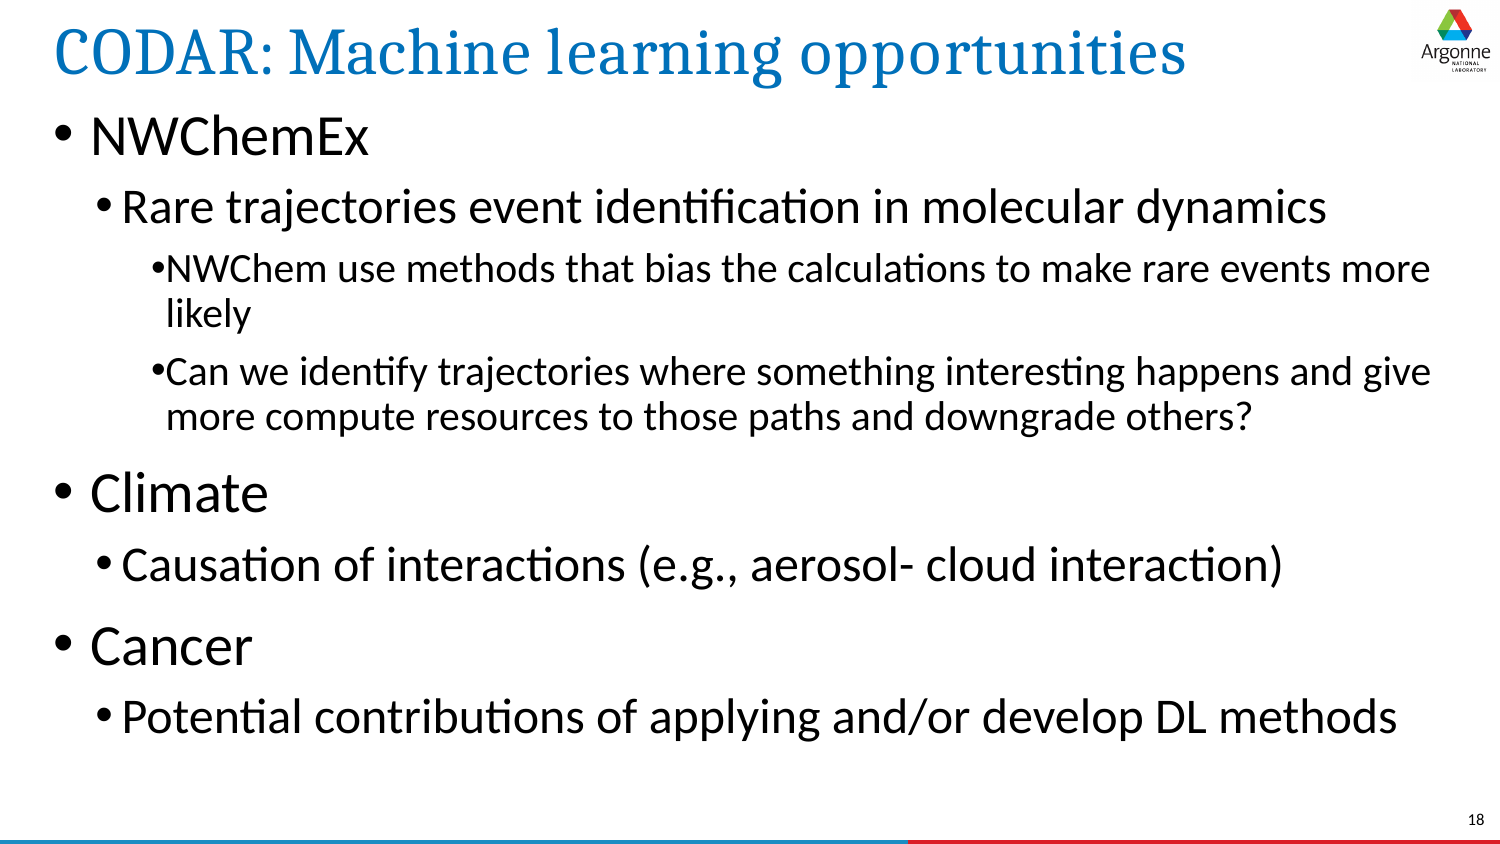

# CODAR: Machine learning opportunities
NWChemEx
Rare trajectories event identification in molecular dynamics
NWChem use methods that bias the calculations to make rare events more likely
Can we identify trajectories where something interesting happens and give more compute resources to those paths and downgrade others?
Climate
Causation of interactions (e.g., aerosol- cloud interaction)
Cancer
Potential contributions of applying and/or develop DL methods